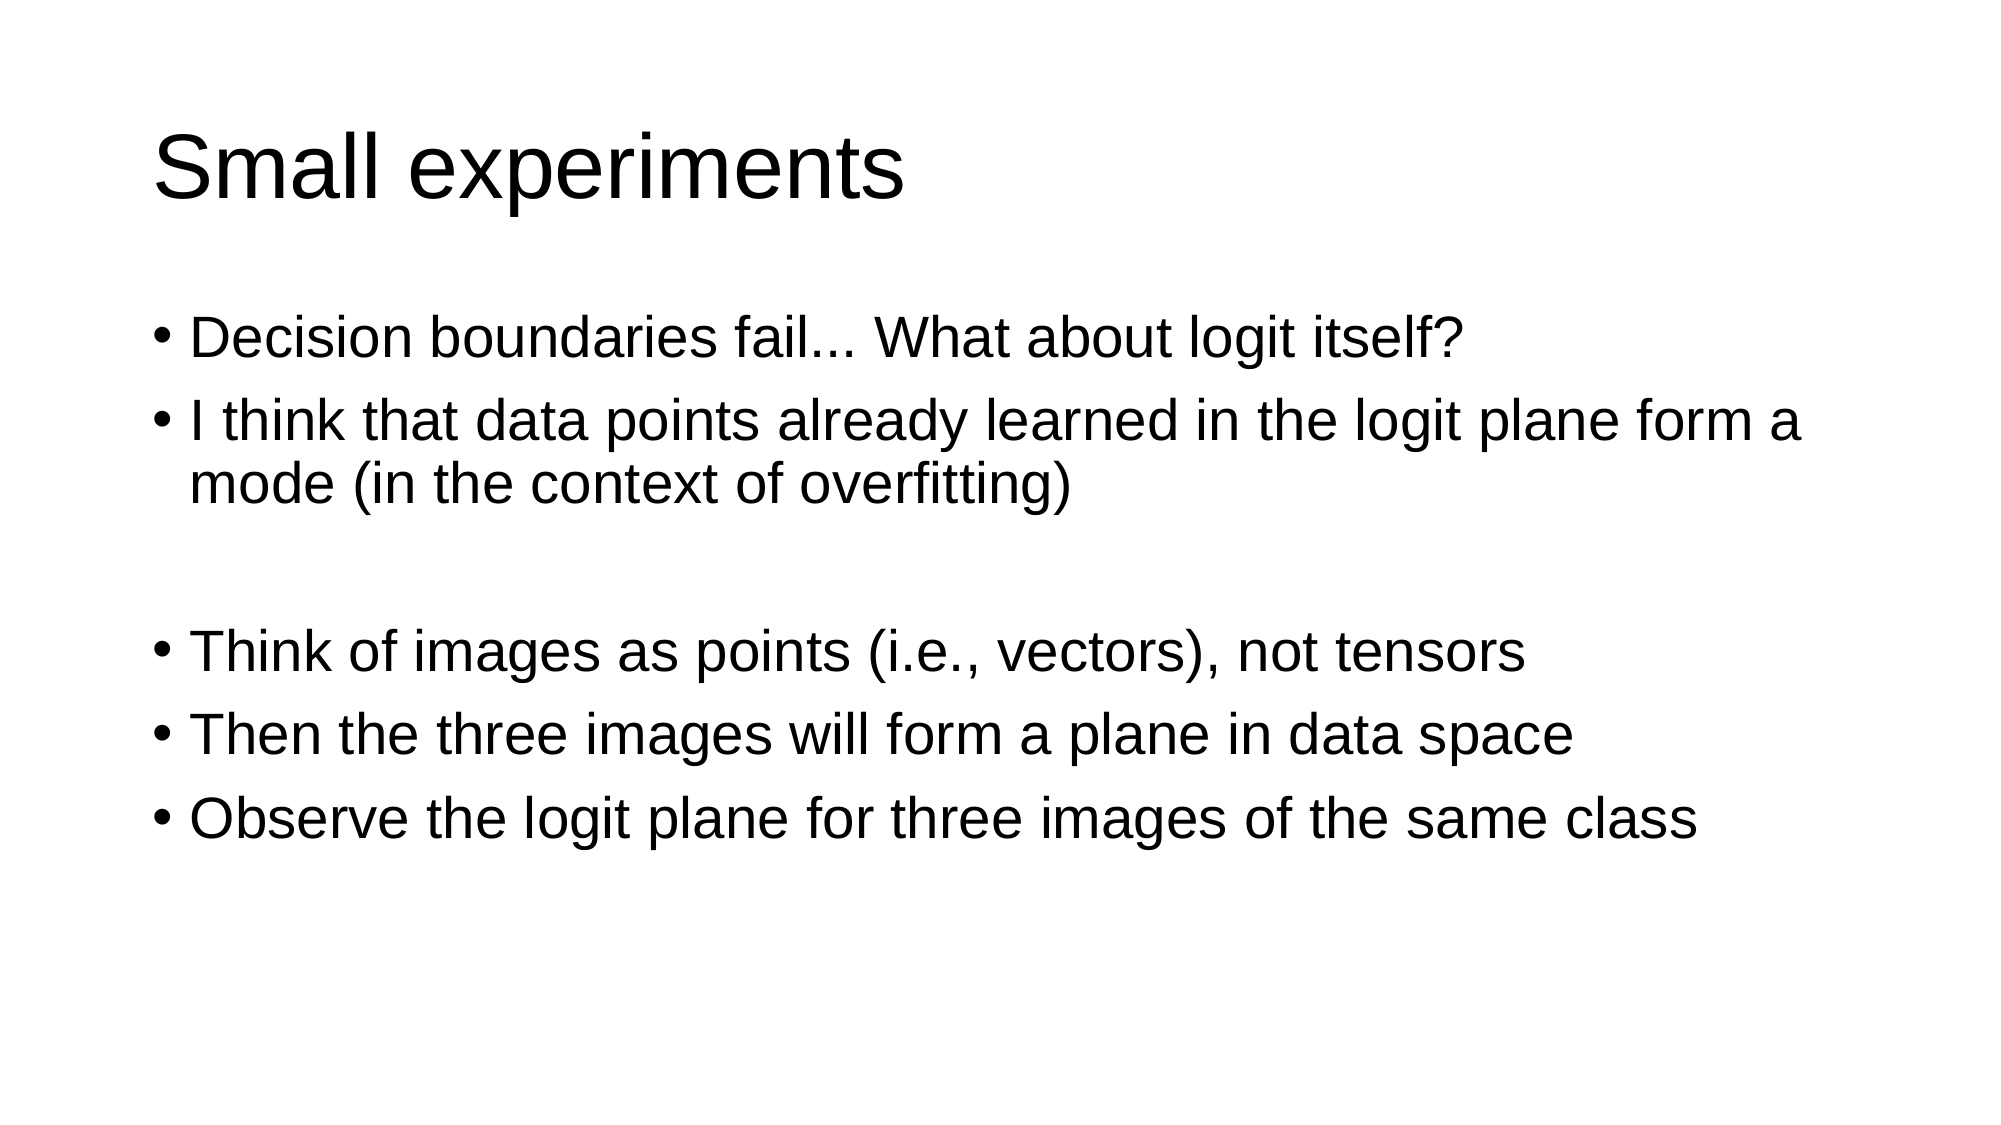

# Small experiments
Decision boundaries fail... What about logit itself?
I think that data points already learned in the logit plane form a mode (in the context of overfitting)

Think of images as points (i.e., vectors), not tensors
Then the three images will form a plane in data space
Observe the logit plane for three images of the same class